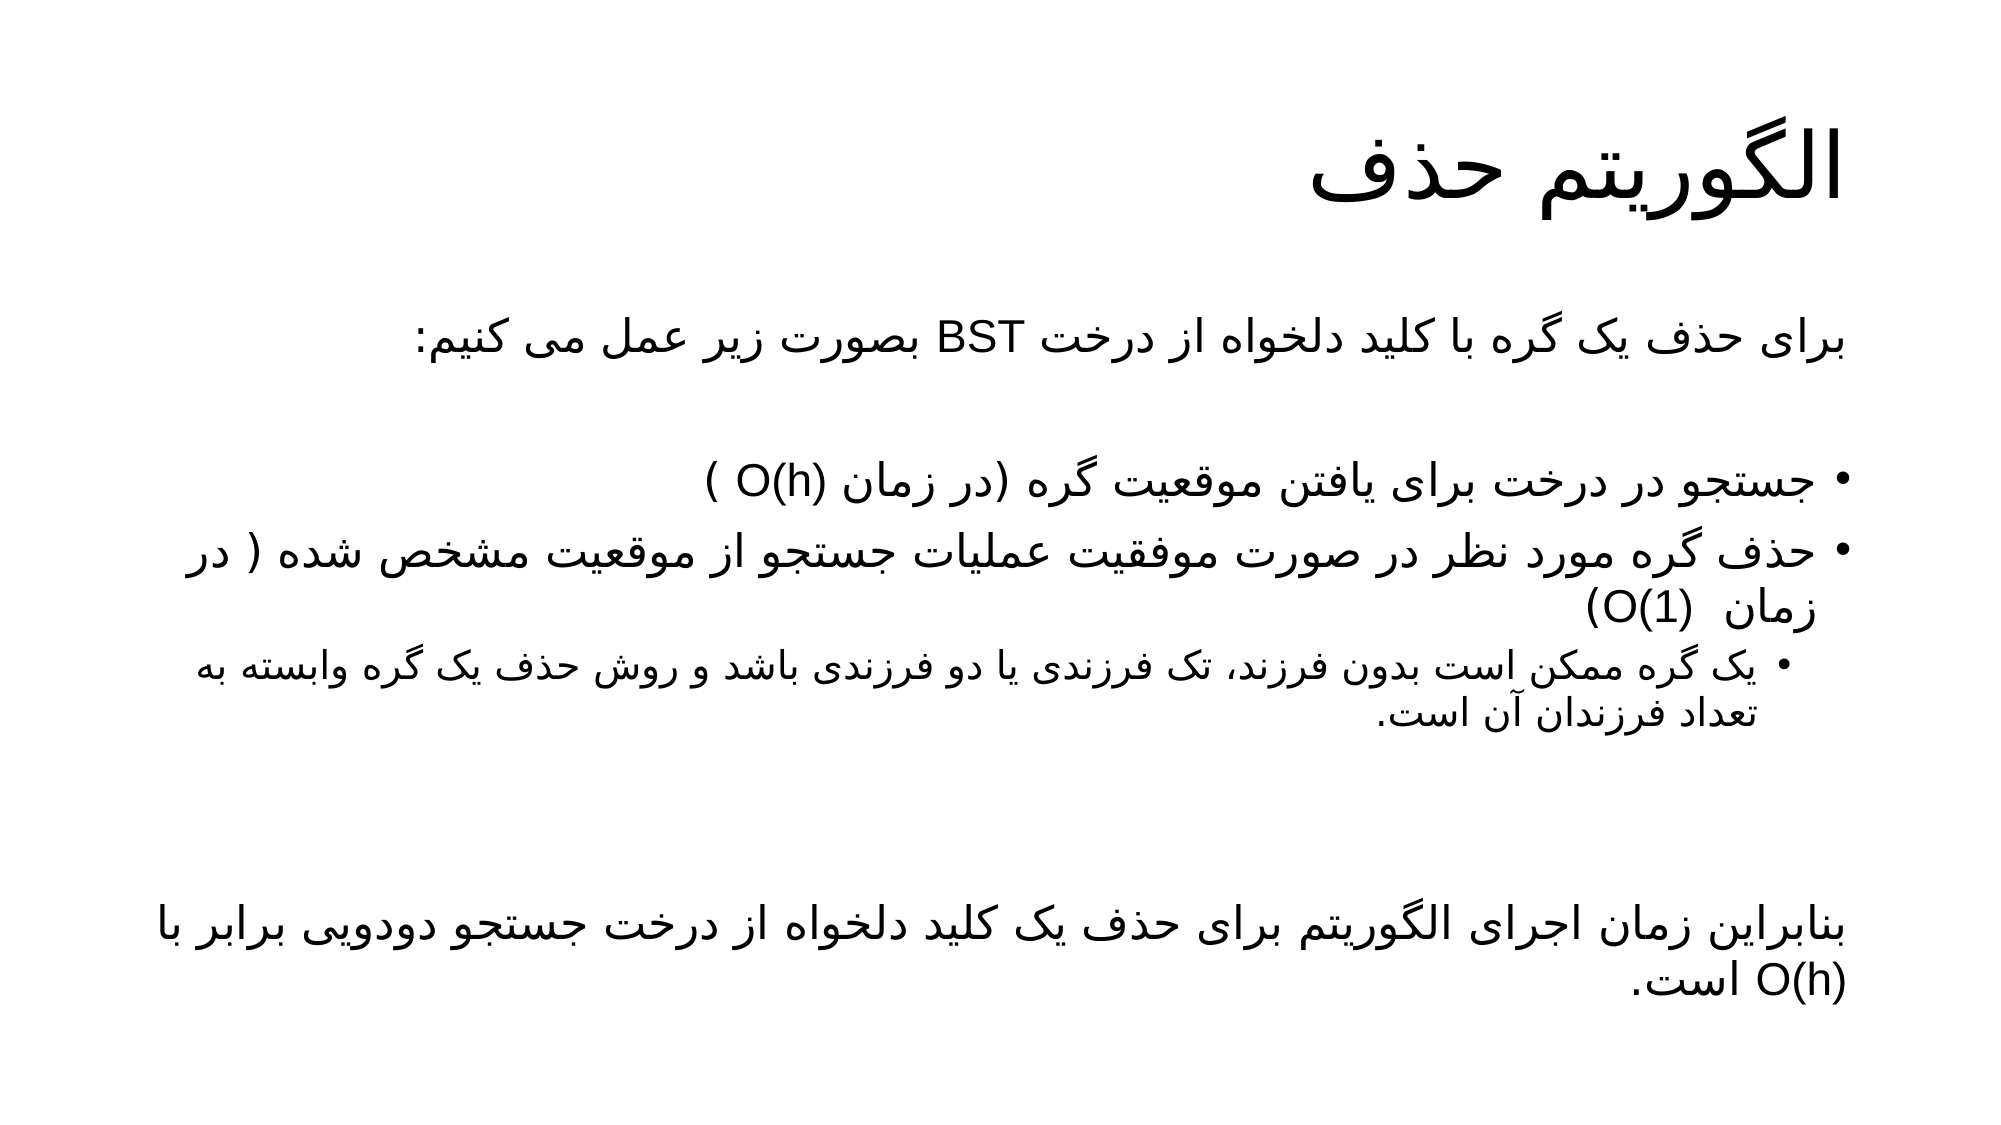

# الگوریتم حذف
برای حذف یک گره با کلید دلخواه از درخت BST بصورت زیر عمل می کنیم:

جستجو در درخت برای یافتن موقعیت گره (در زمان O(h) )
حذف گره مورد نظر در صورت موفقیت عملیات جستجو از موقعیت مشخص شده ( در زمان  O(1))
یک گره ممکن است بدون فرزند، تک فرزندی یا دو فرزندی باشد و روش حذف یک گره وابسته به تعداد فرزندان آن است.

بنابر‌این زمان اجرای الگوریتم برای حذف یک کلید دلخواه از درخت جستجو دودویی برابر با O(h) است.